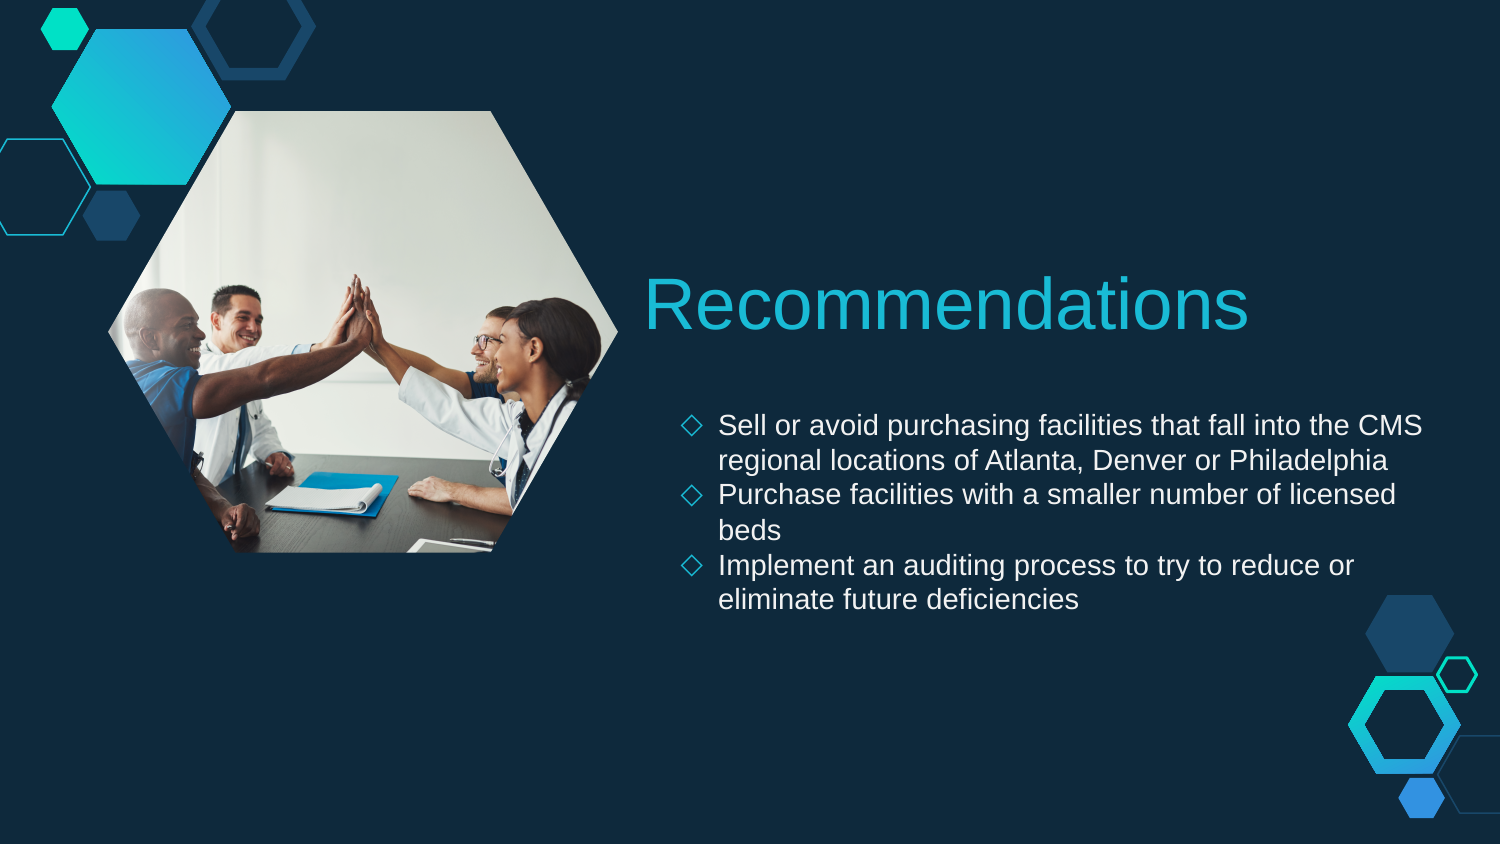

Recommendations
Sell or avoid purchasing facilities that fall into the CMS regional locations of Atlanta, Denver or Philadelphia
Purchase facilities with a smaller number of licensed beds
Implement an auditing process to try to reduce or eliminate future deficiencies